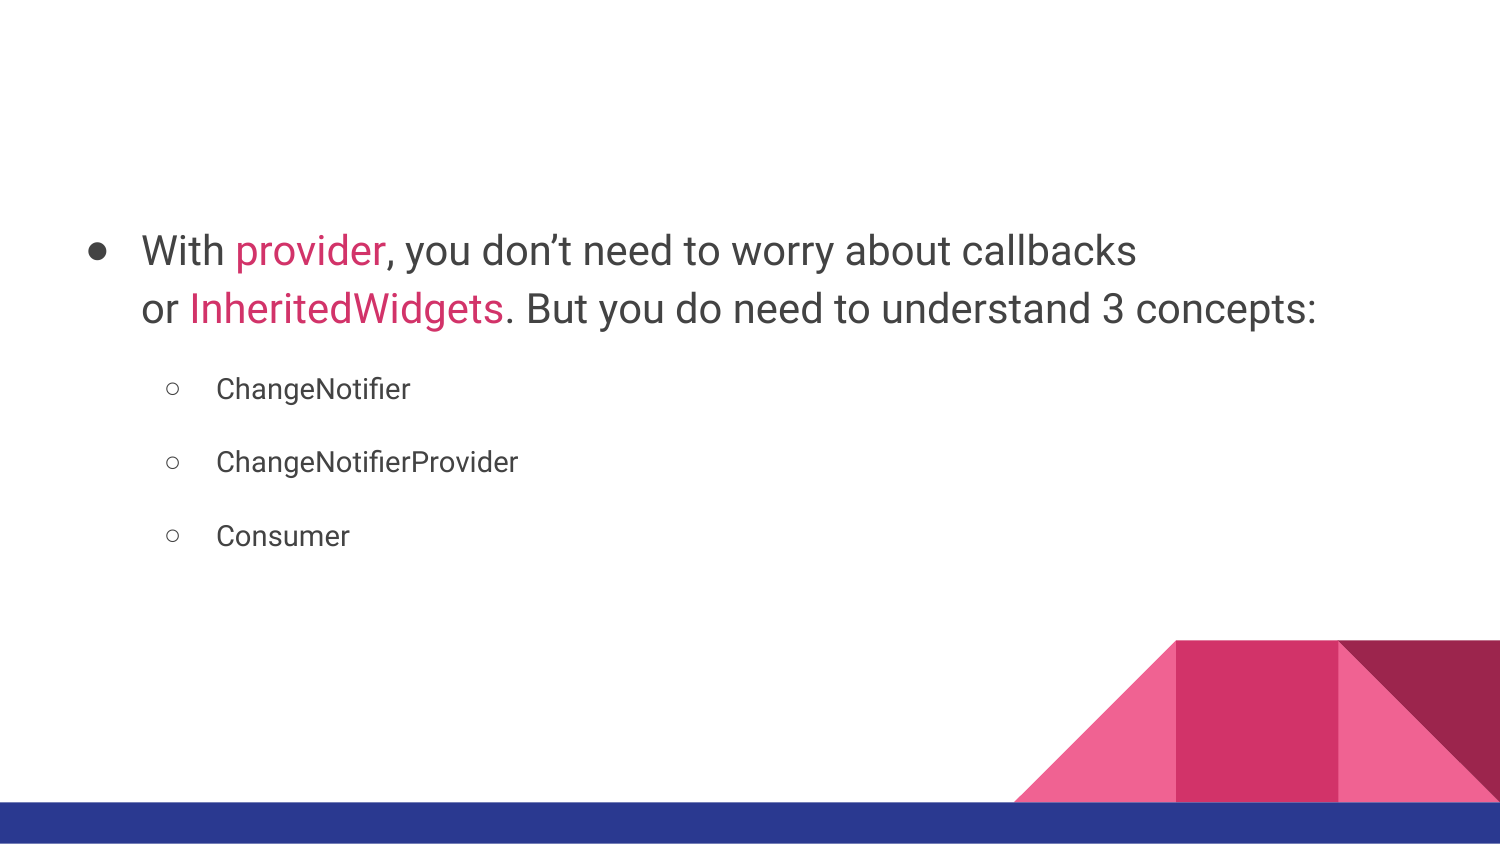

#
With provider, you don’t need to worry about callbacks or InheritedWidgets. But you do need to understand 3 concepts:
ChangeNotifier
ChangeNotifierProvider
Consumer